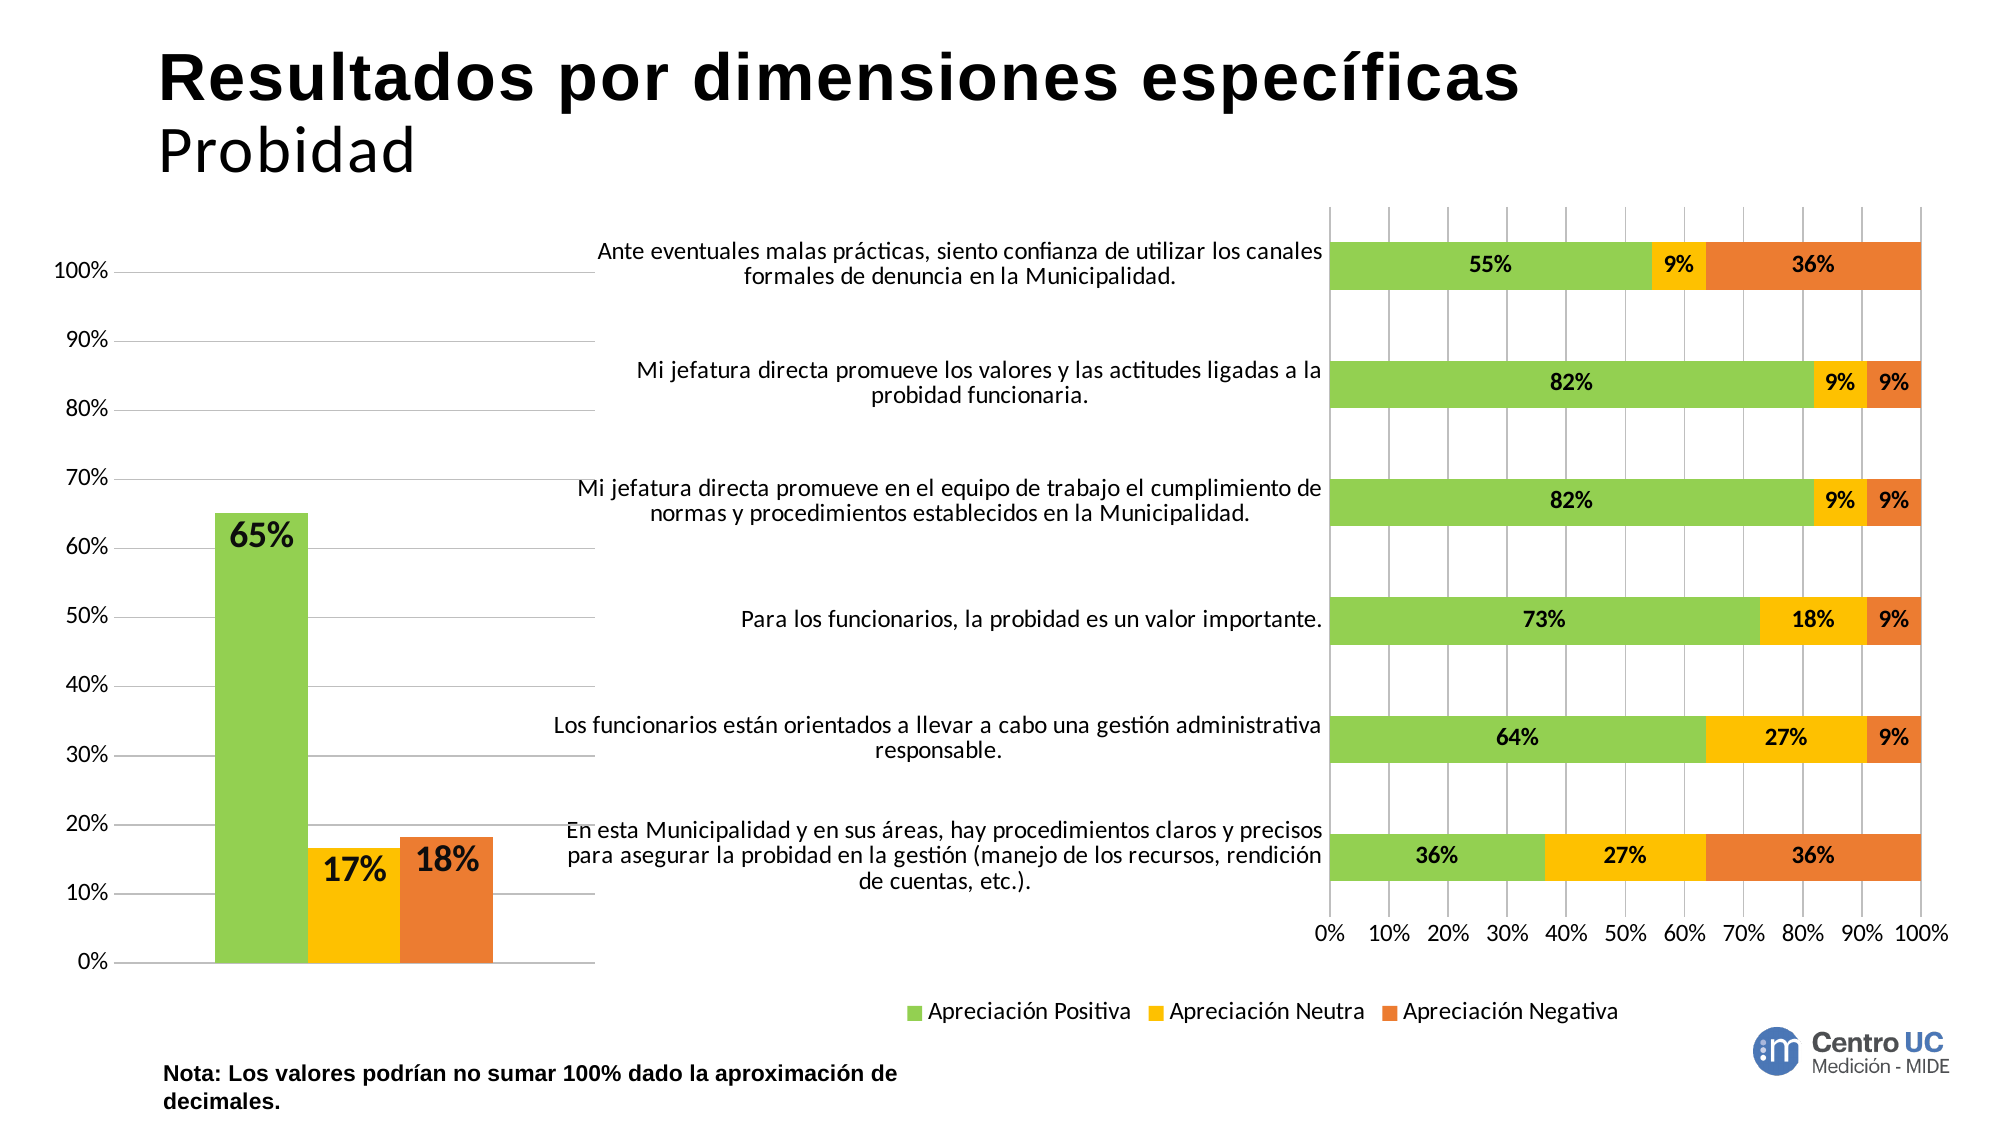

# Resultados por dimensiones específicas Probidad

### Chart

| Category | Apreciación Positiva | Apreciación Neutra | Apreciación Negativa |
|---|---|---|---|
| En esta Municipalidad y en sus áreas, hay procedimientos claros y precisos para asegurar la probidad en la gestión (manejo de los recursos, rendición de cuentas, etc.). | 0.36363636363636365 | 0.2727272727272727 | 0.36363636363636365 |
| Los funcionarios están orientados a llevar a cabo una gestión administrativa responsable. | 0.6363636363636364 | 0.2727272727272727 | 0.09090909090909091 |
| Para los funcionarios, la probidad es un valor importante. | 0.7272727272727273 | 0.18181818181818182 | 0.09090909090909091 |
| Mi jefatura directa promueve en el equipo de trabajo el cumplimiento de normas y procedimientos establecidos en la Municipalidad. | 0.8181818181818182 | 0.09090909090909091 | 0.09090909090909091 |
| Mi jefatura directa promueve los valores y las actitudes ligadas a la probidad funcionaria. | 0.8181818181818182 | 0.09090909090909091 | 0.09090909090909091 |
| Ante eventuales malas prácticas, siento confianza de utilizar los canales formales de denuncia en la Municipalidad. | 0.5454545454545454 | 0.09090909090909091 | 0.36363636363636365 |

### Chart

| Category | Apreciación Positiva | Apreciación Neutra | Apreciación Negativa |
|---|---|---|---|
| Providad | 0.6515151515151515 | 0.16666666666666666 | 0.18181818181818182 |
Nota: Los valores podrían no sumar 100% dado la aproximación de decimales.